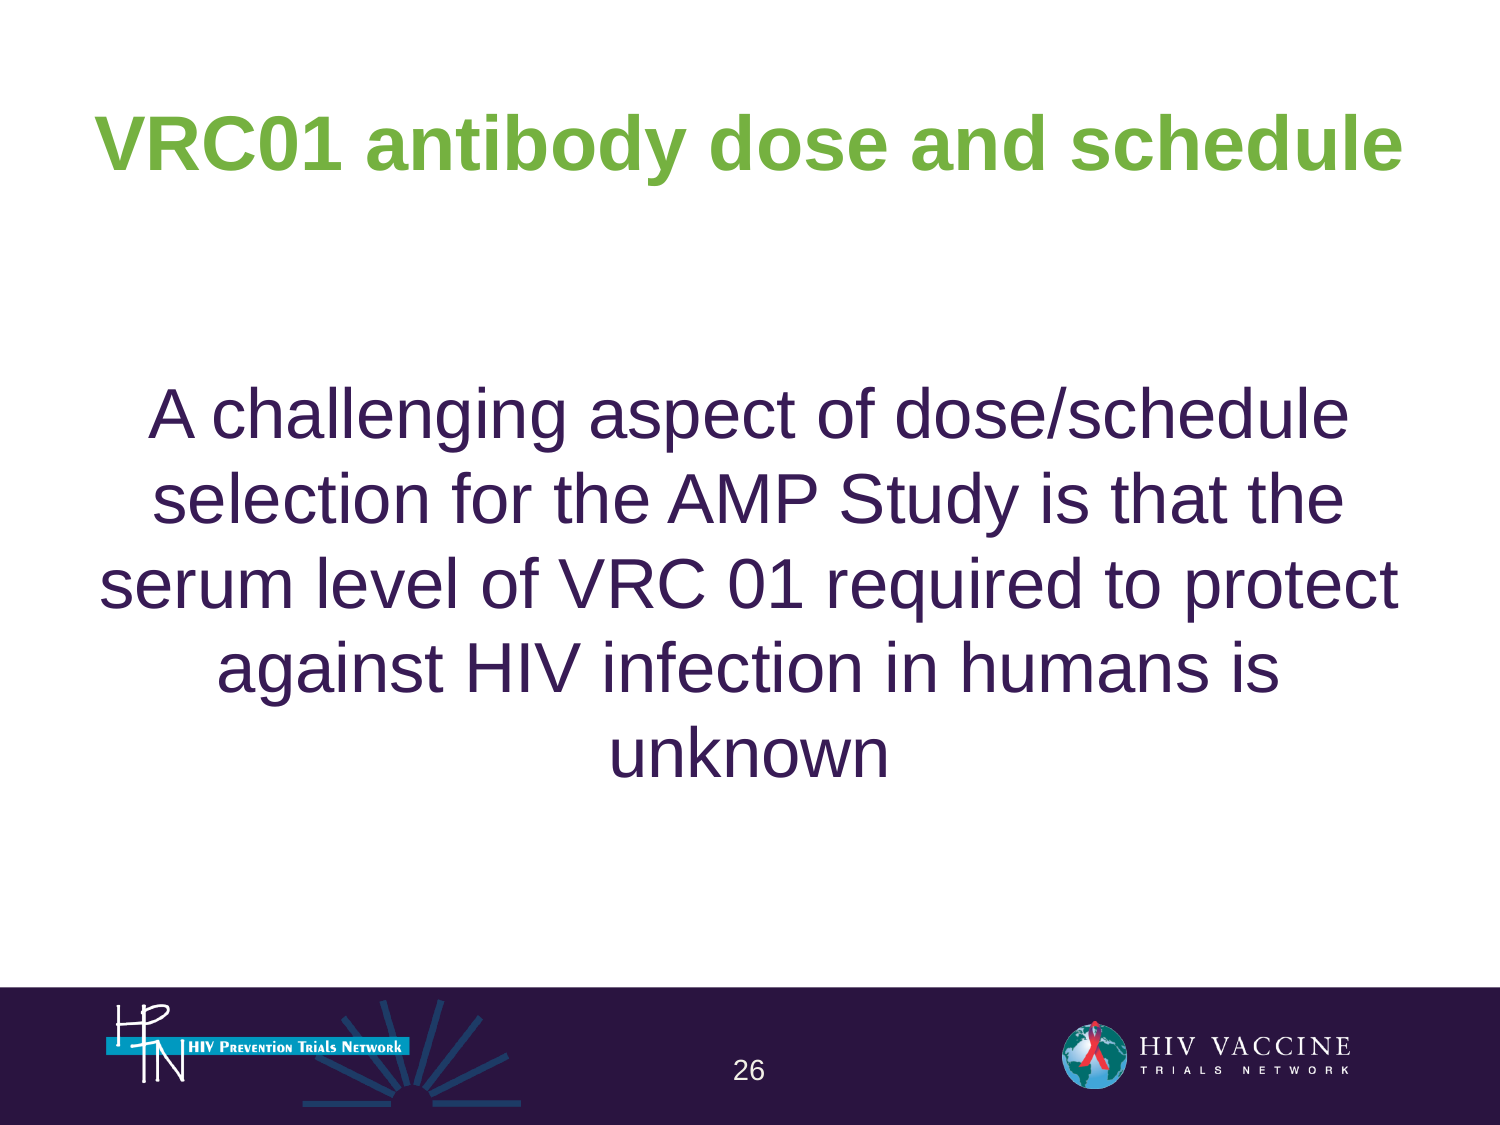

# VRC01 antibody dose and schedule

A challenging aspect of dose/schedule selection for the AMP Study is that the serum level of VRC 01 required to protect against HIV infection in humans is unknown
26